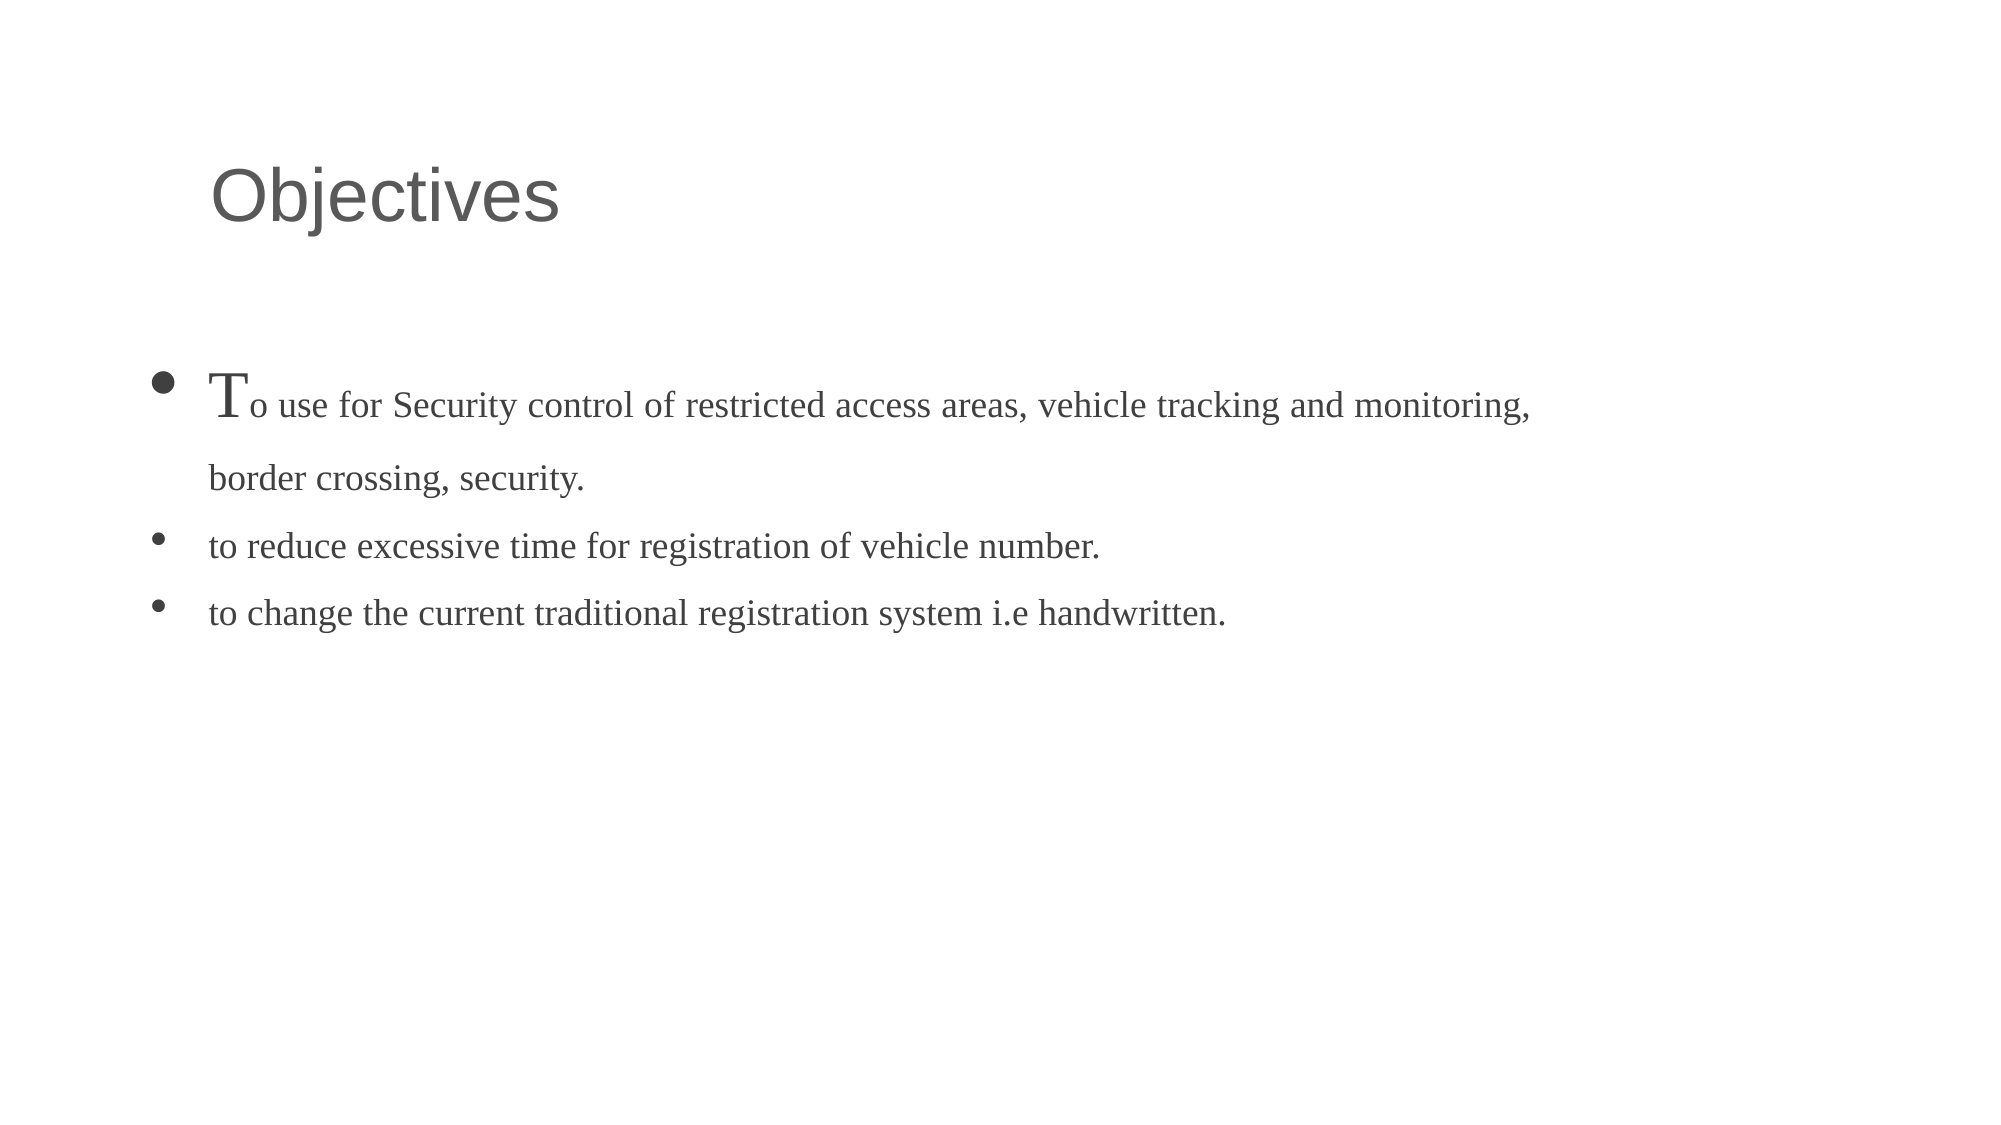

Objectives
To use for Security control of restricted access areas, vehicle tracking and monitoring, border crossing, security.
to reduce excessive time for registration of vehicle number.
to change the current traditional registration system i.e handwritten.